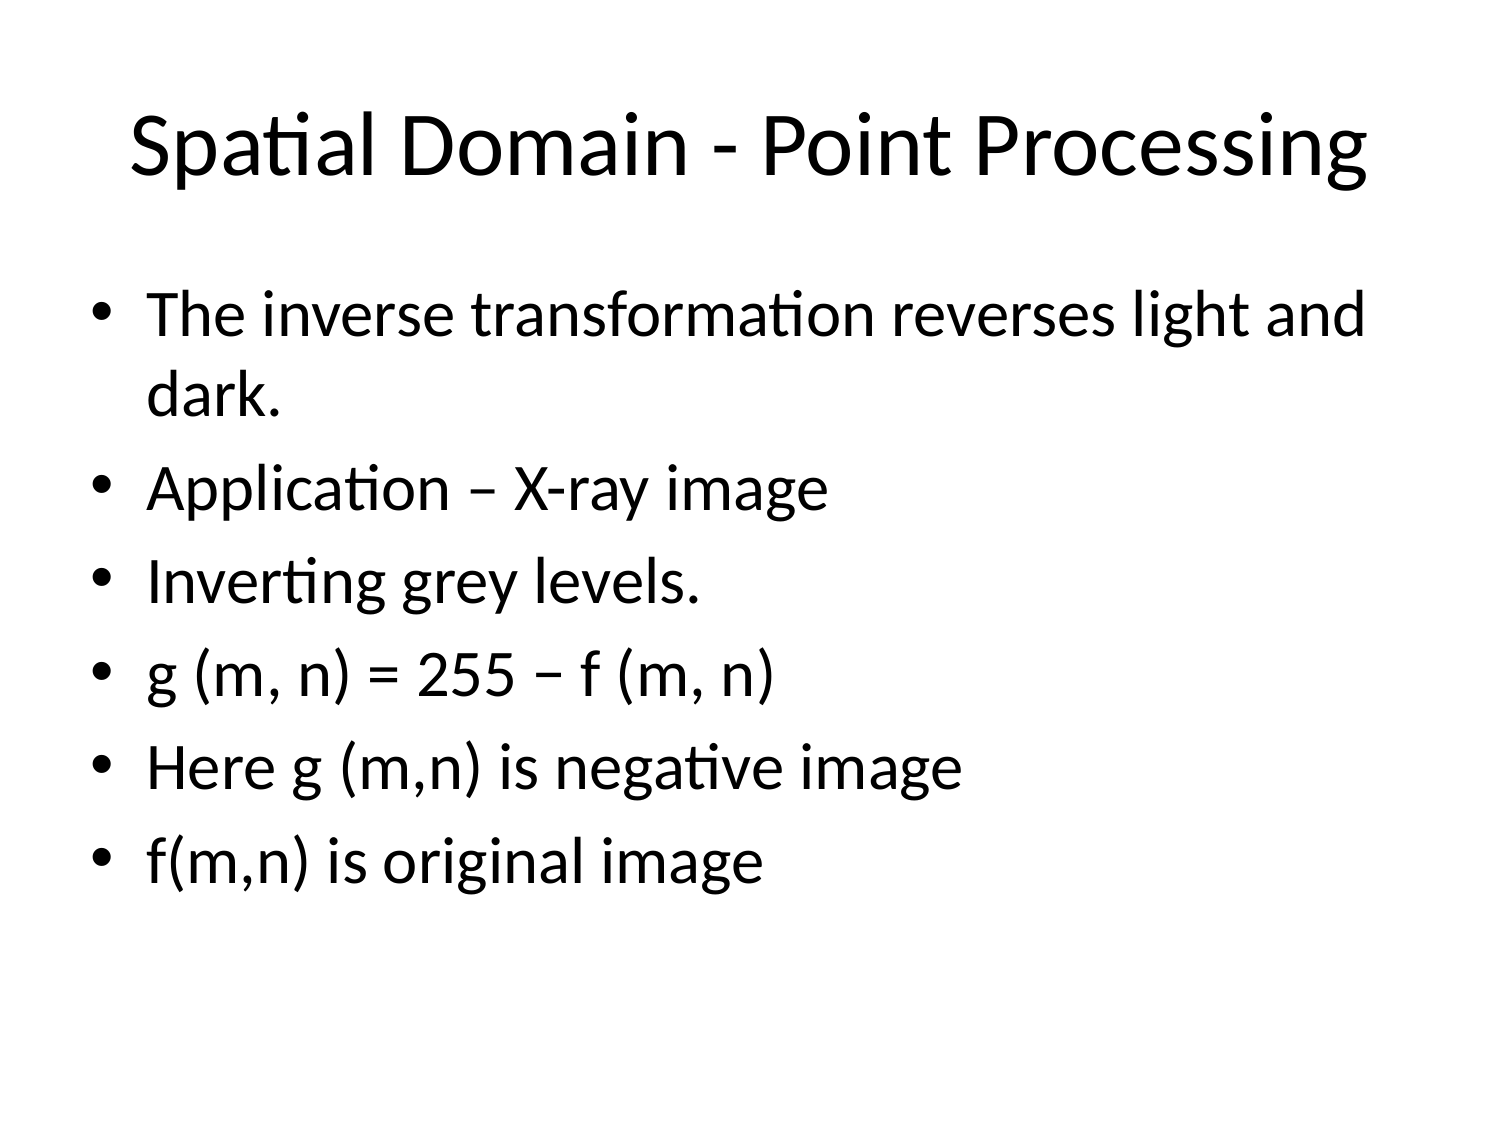

# Spatial Domain - Point Processing
The inverse transformation reverses light and dark.
Application – X-ray image
Inverting grey levels.
g (m, n) = 255 − f (m, n)
Here g (m,n) is negative image
f(m,n) is original image